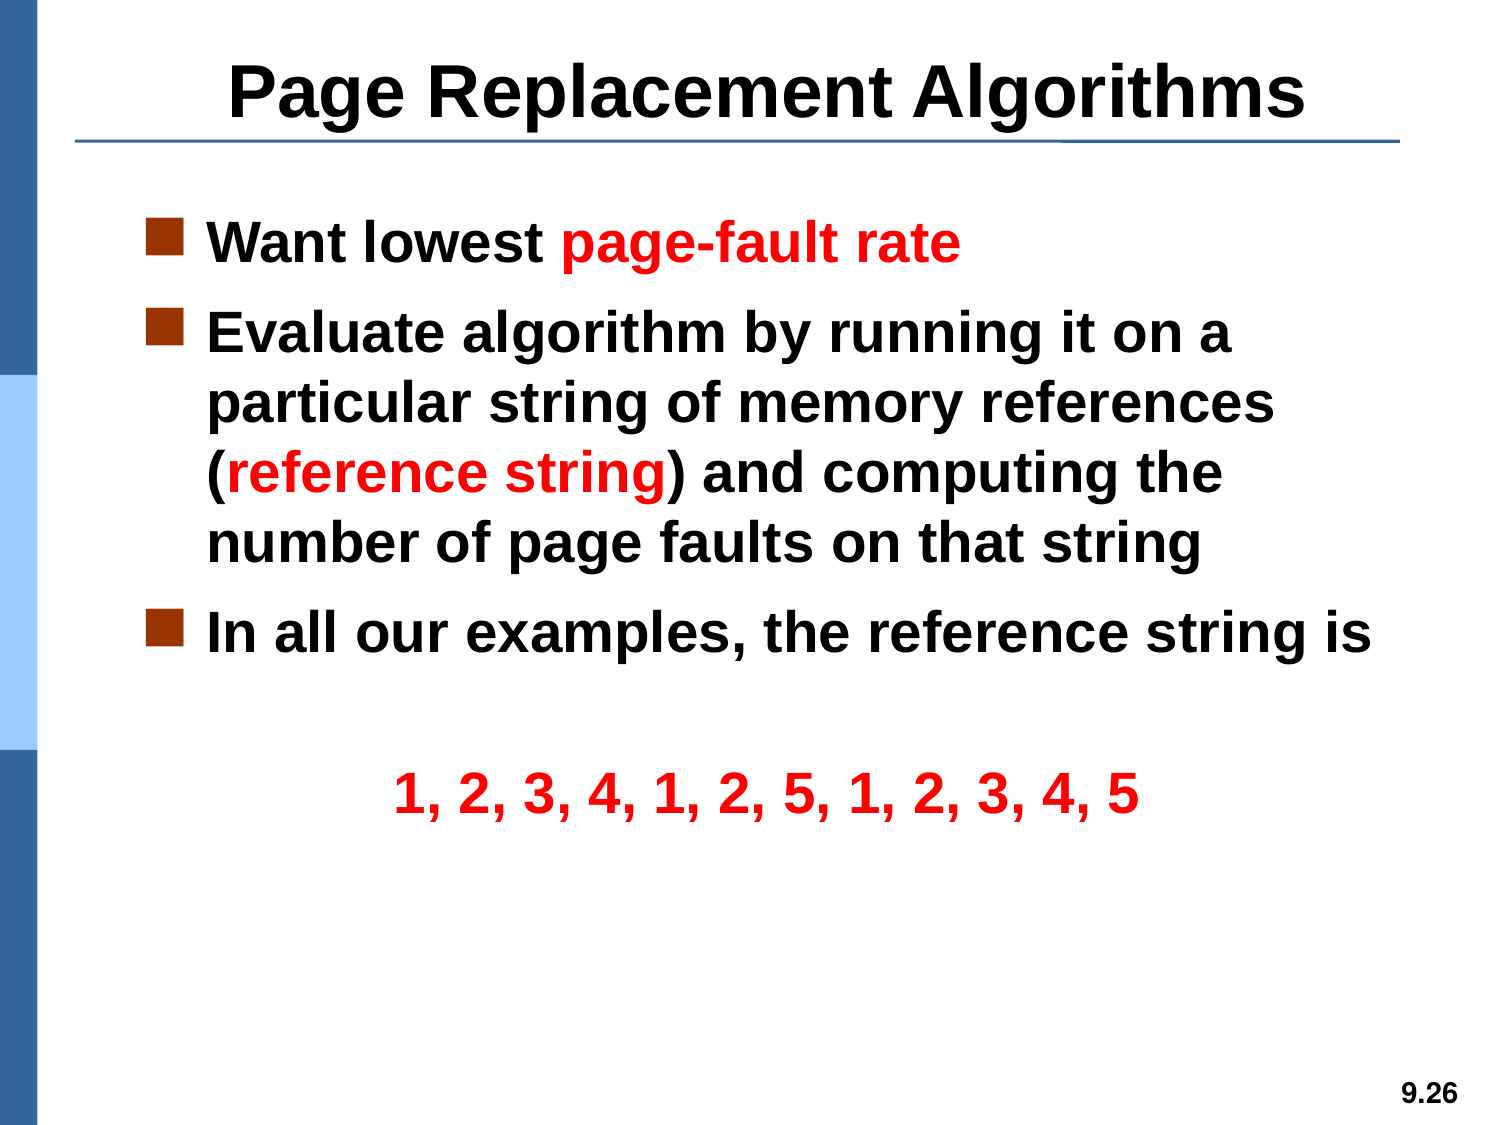

# Page Replacement Algorithms
Want lowest page-fault rate
Evaluate algorithm by running it on a particular string of memory references (reference string) and computing the number of page faults on that string
In all our examples, the reference string is
               1, 2, 3, 4, 1, 2, 5, 1, 2, 3, 4, 5